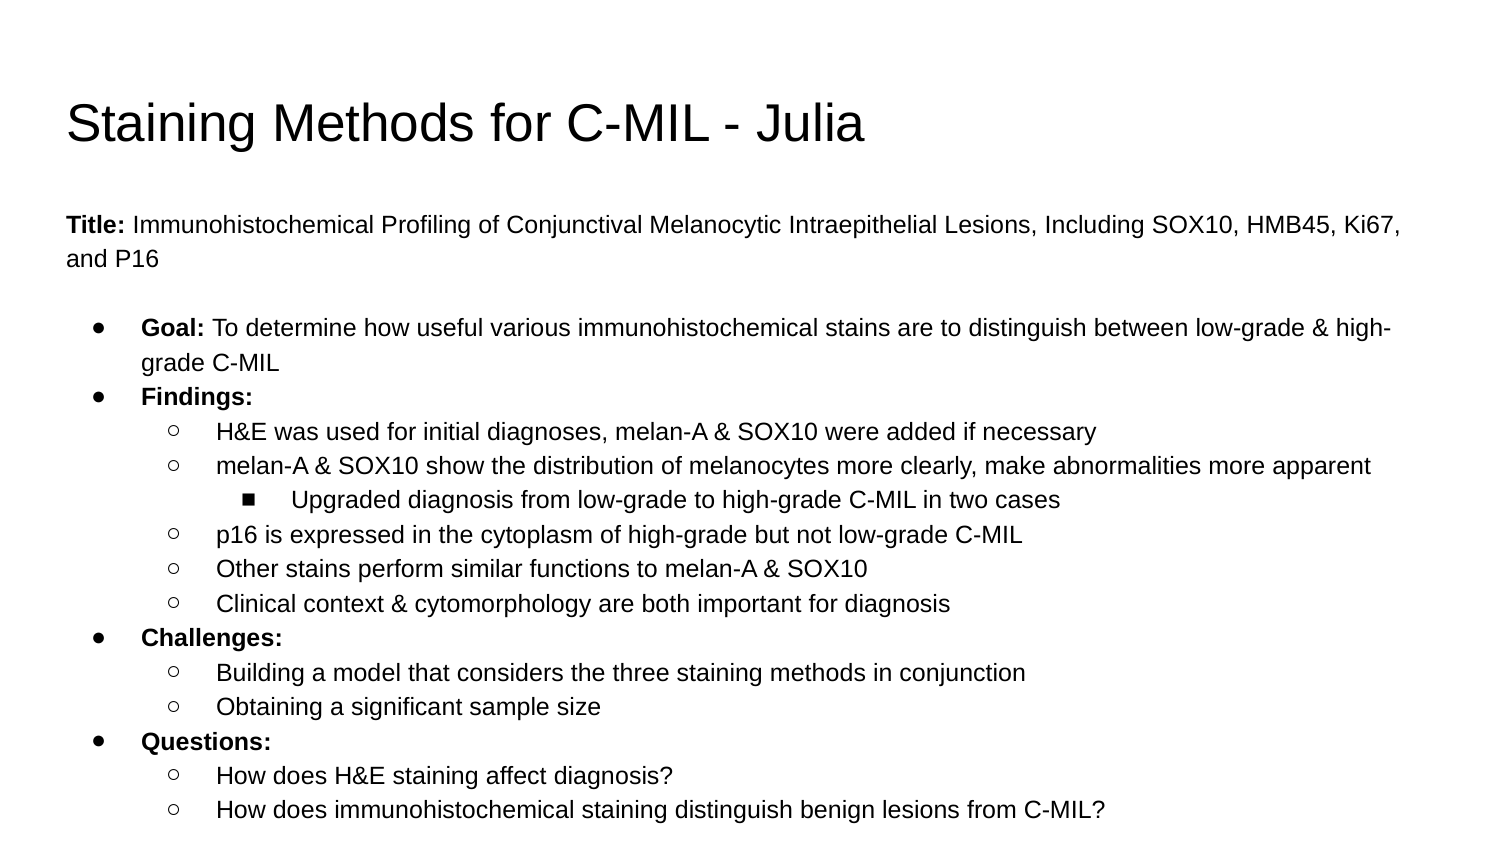

# Staining Methods for C-MIL - Julia
Title: Immunohistochemical Profiling of Conjunctival Melanocytic Intraepithelial Lesions, Including SOX10, HMB45, Ki67, and P16

Goal: To determine how useful various immunohistochemical stains are to distinguish between low-grade & high-grade C-MIL
Findings:
H&E was used for initial diagnoses, melan-A & SOX10 were added if necessary
melan-A & SOX10 show the distribution of melanocytes more clearly, make abnormalities more apparent
Upgraded diagnosis from low-grade to high-grade C-MIL in two cases
p16 is expressed in the cytoplasm of high-grade but not low-grade C-MIL
Other stains perform similar functions to melan-A & SOX10
Clinical context & cytomorphology are both important for diagnosis
Challenges:
Building a model that considers the three staining methods in conjunction
Obtaining a significant sample size
Questions:
How does H&E staining affect diagnosis?
How does immunohistochemical staining distinguish benign lesions from C-MIL?